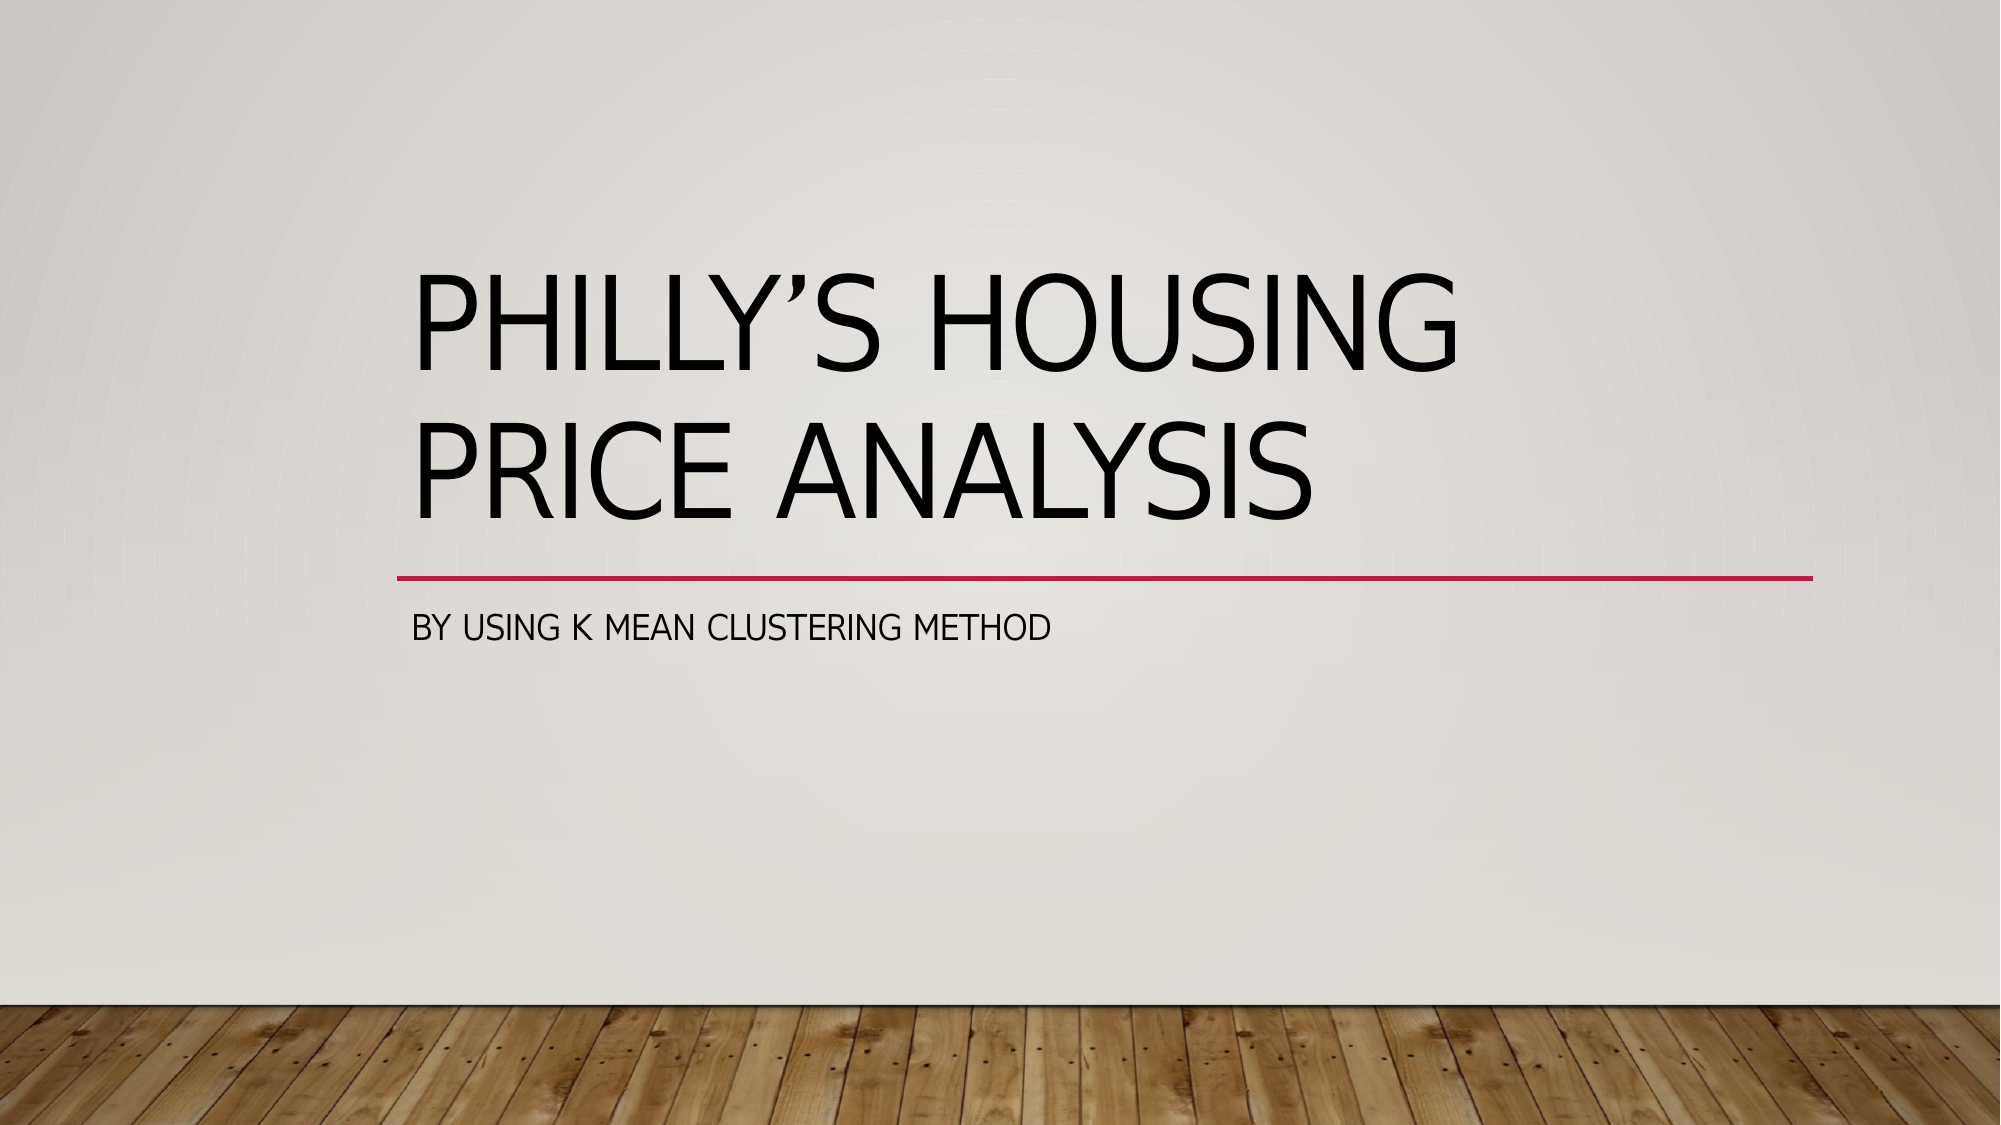

# Philly’s housing price analysis
By using k mean clustering method